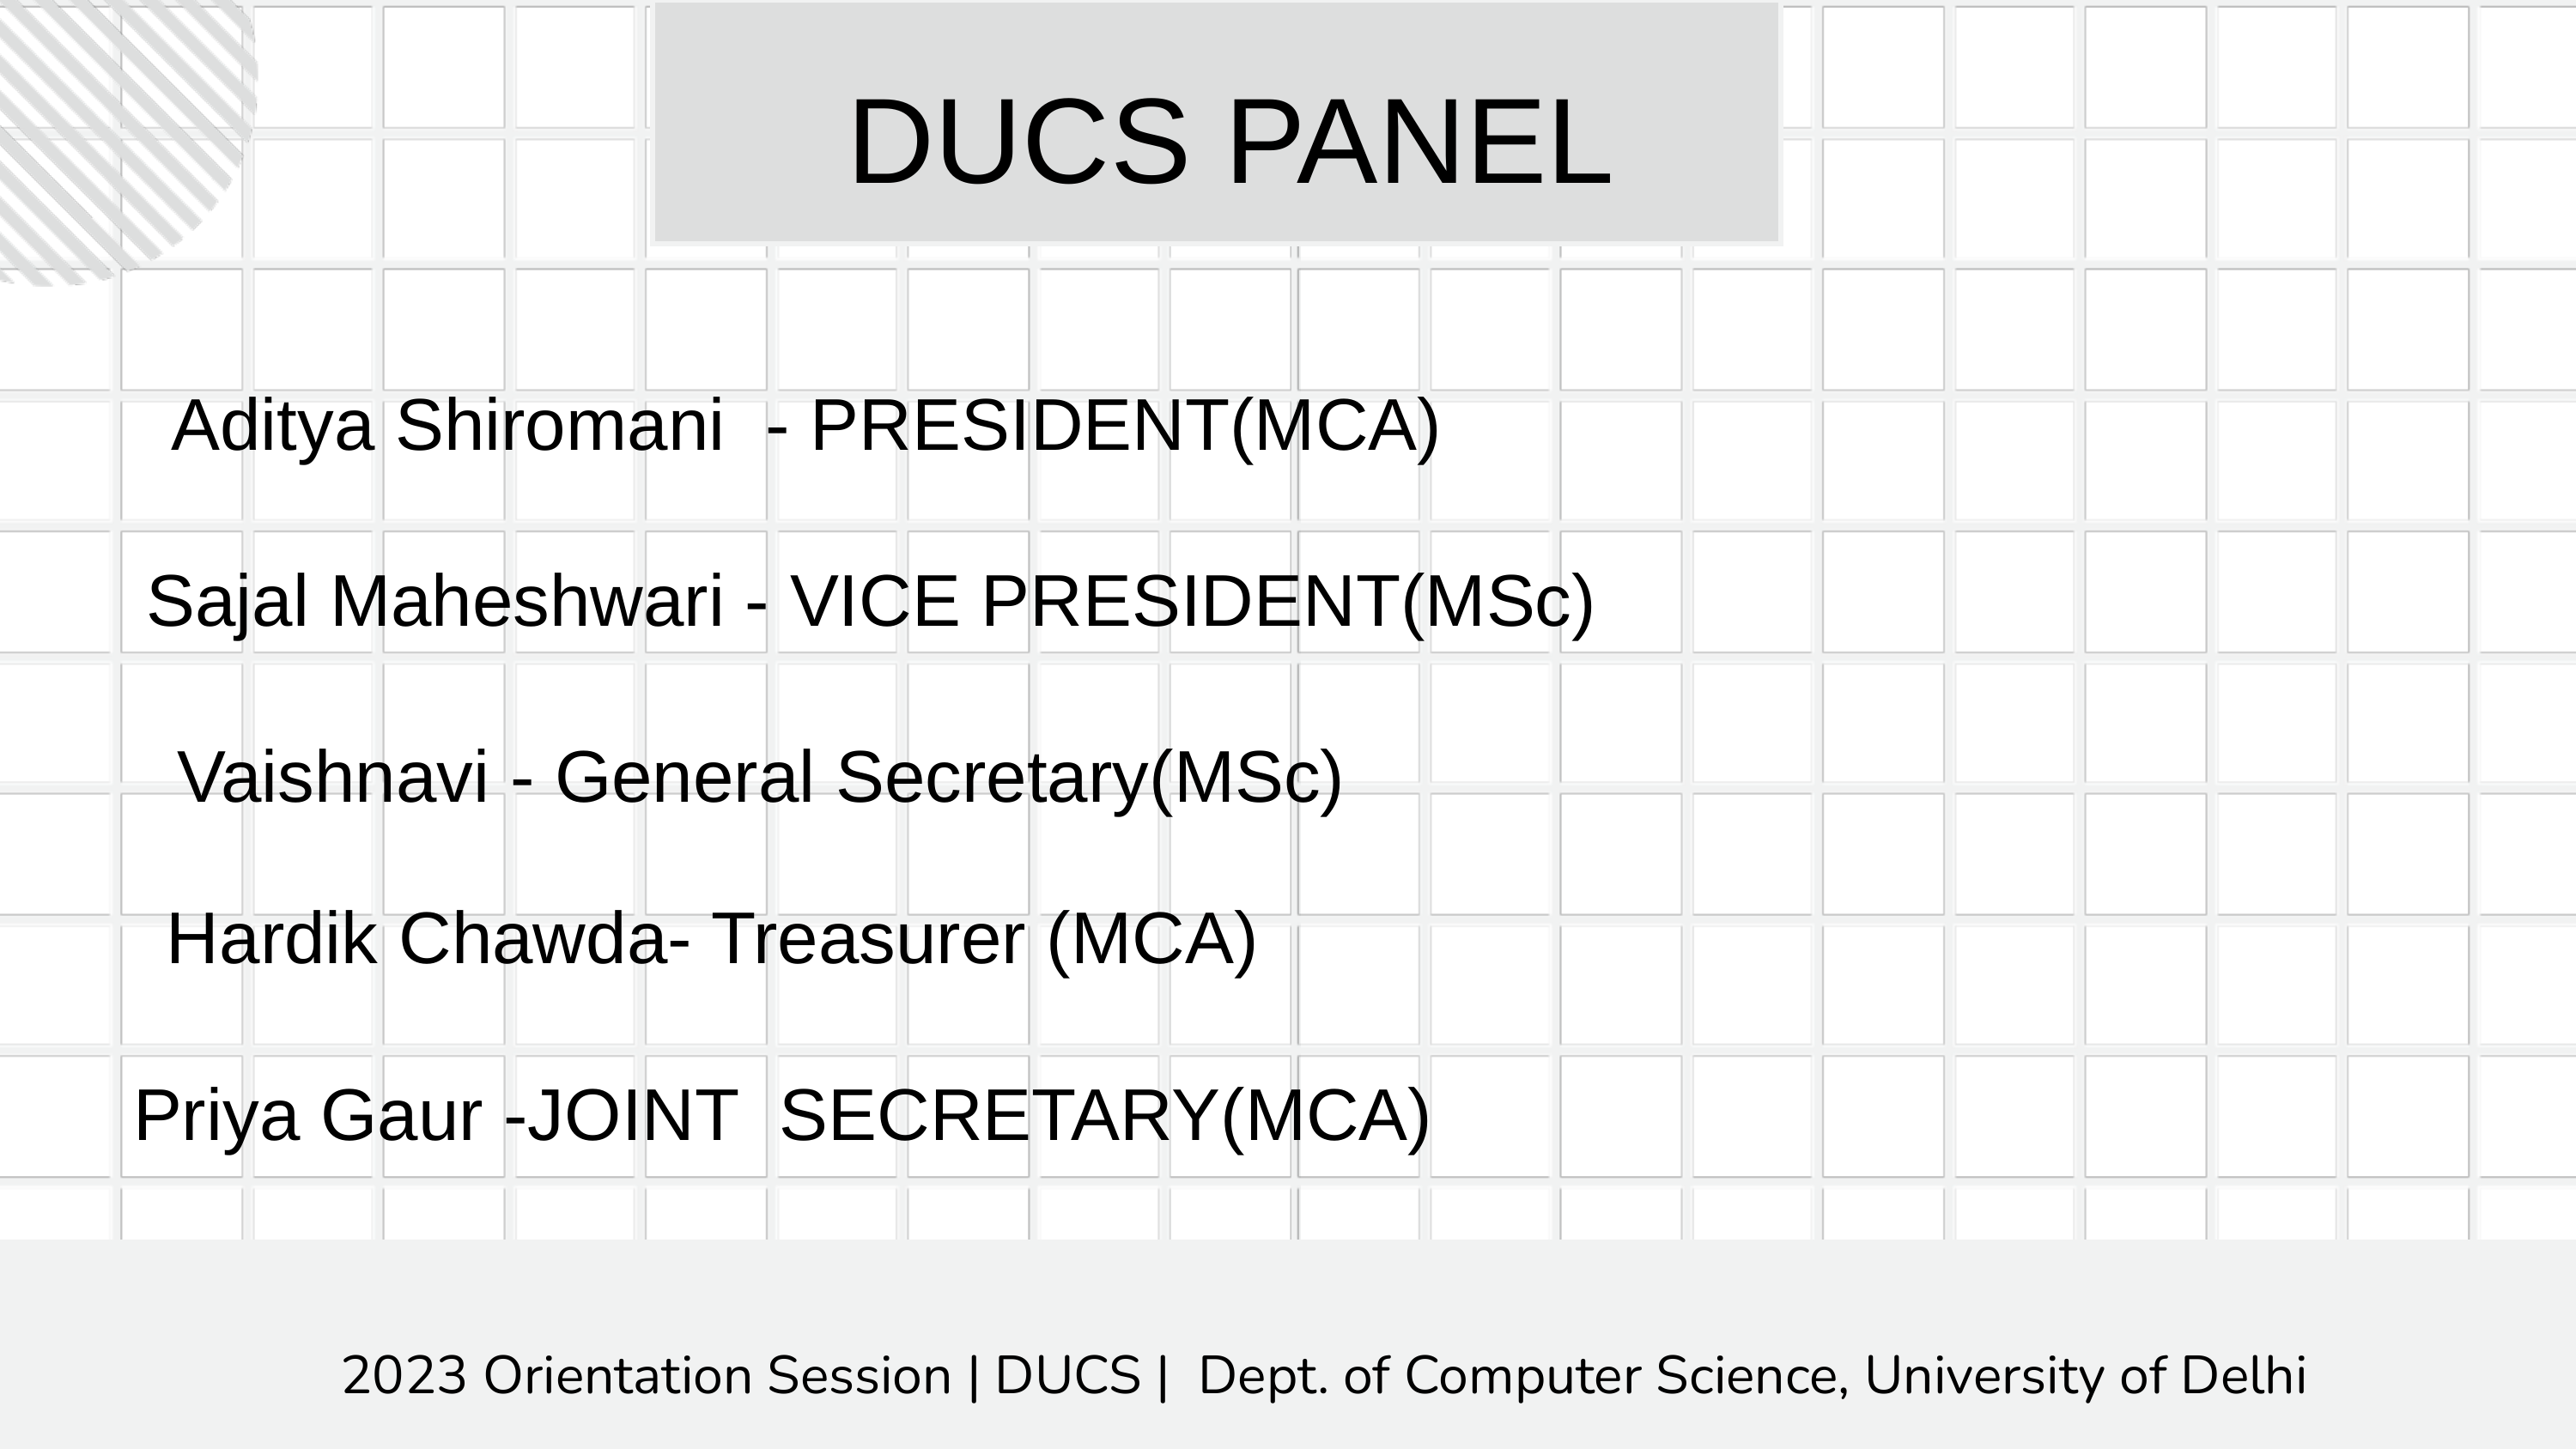

DUCS PANEL

Aditya Shiromani  - PRESIDENT(MCA)
Sajal Maheshwari - VICE PRESIDENT(MSc)
Vaishnavi - General Secretary(MSc)
Hardik Chawda- Treasurer (MCA)
Priya Gaur -JOINT  SECRETARY(MCA)

2023 Orientation Session | DUCS |  Dept. of Computer Science, University of Delhi